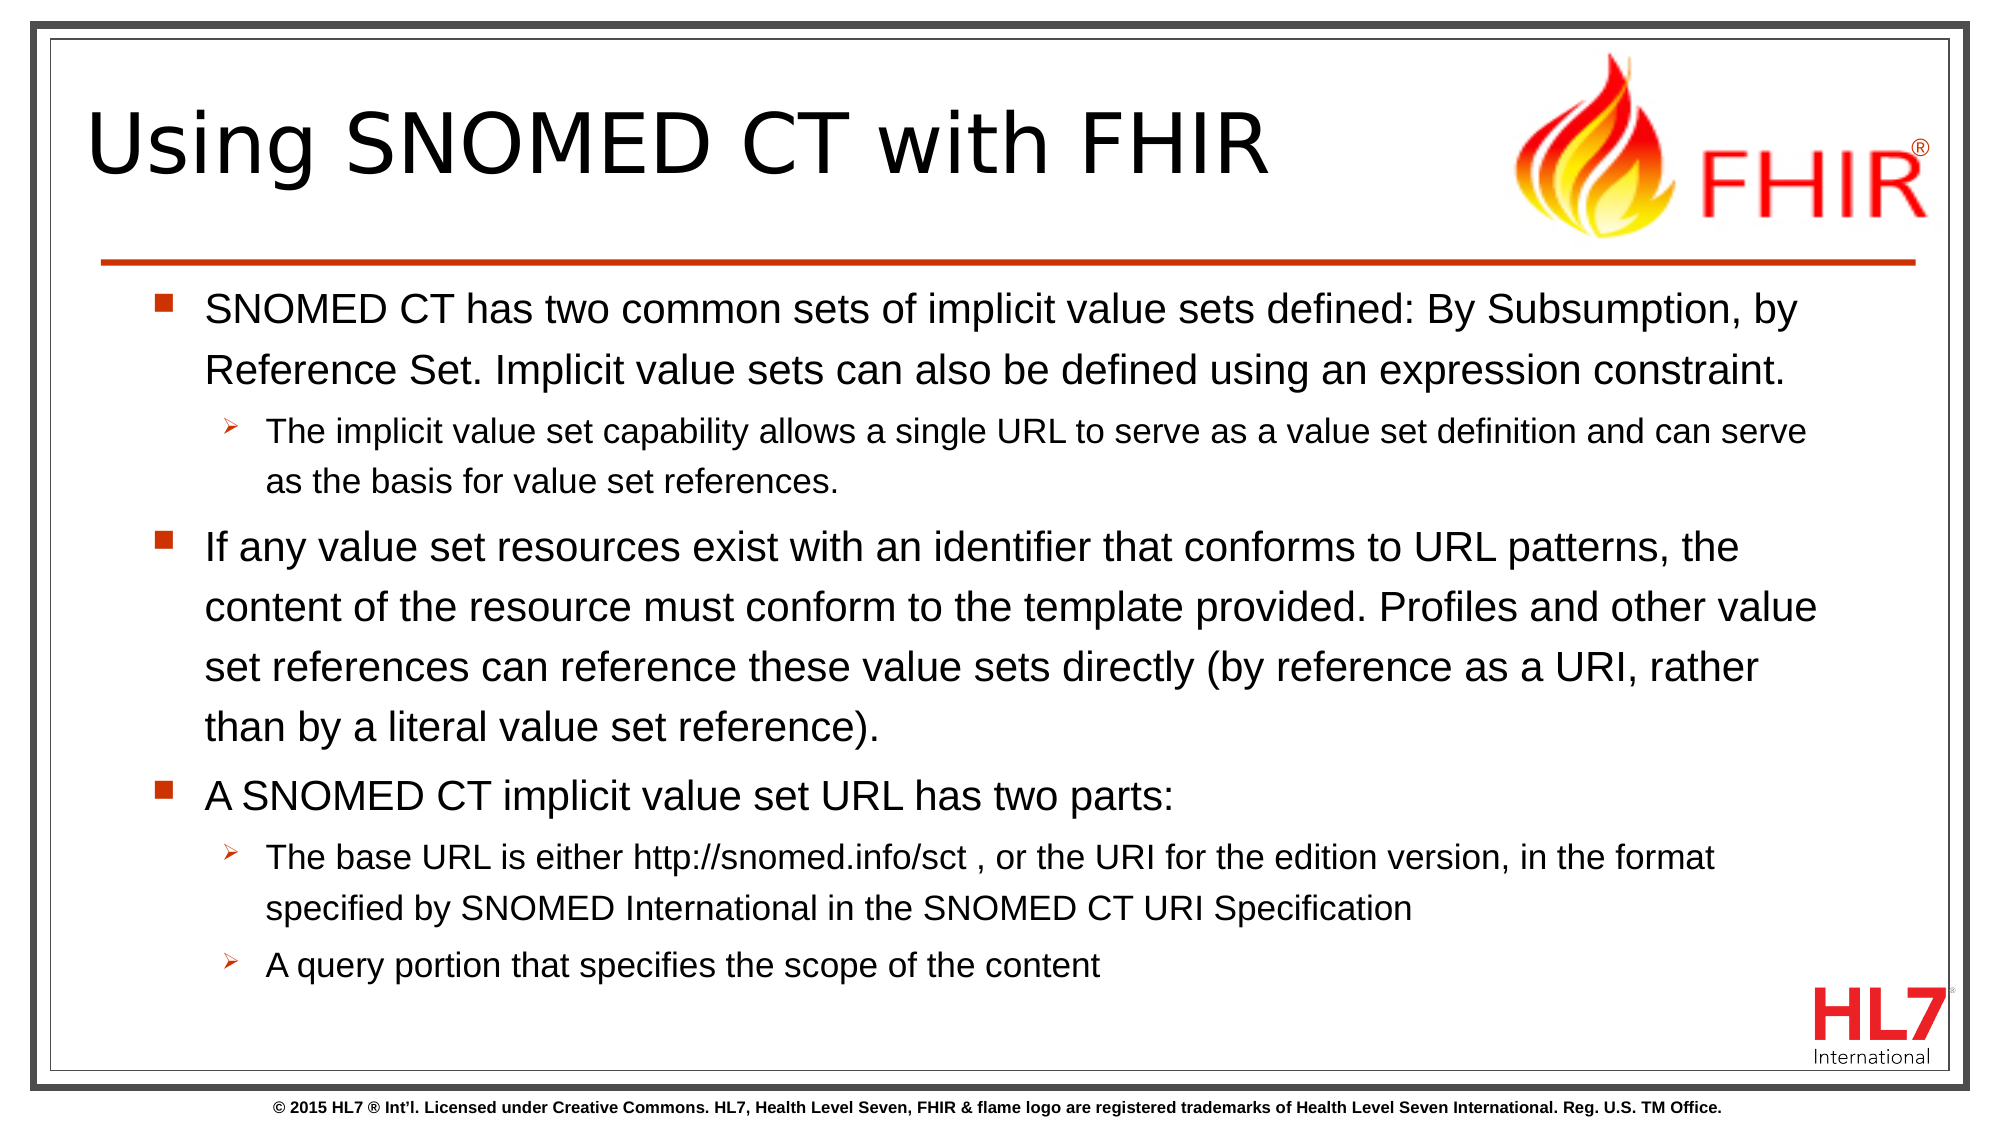

# Using SNOMED CT with FHIR
SNOMED CT has two common sets of implicit value sets defined: By Subsumption, by Reference Set. Implicit value sets can also be defined using an expression constraint.
The implicit value set capability allows a single URL to serve as a value set definition and can serve as the basis for value set references.
If any value set resources exist with an identifier that conforms to URL patterns, the content of the resource must conform to the template provided. Profiles and other value set references can reference these value sets directly (by reference as a URI, rather than by a literal value set reference).
A SNOMED CT implicit value set URL has two parts:
The base URL is either http://snomed.info/sct , or the URI for the edition version, in the format specified by SNOMED International in the SNOMED CT URI Specification
A query portion that specifies the scope of the content